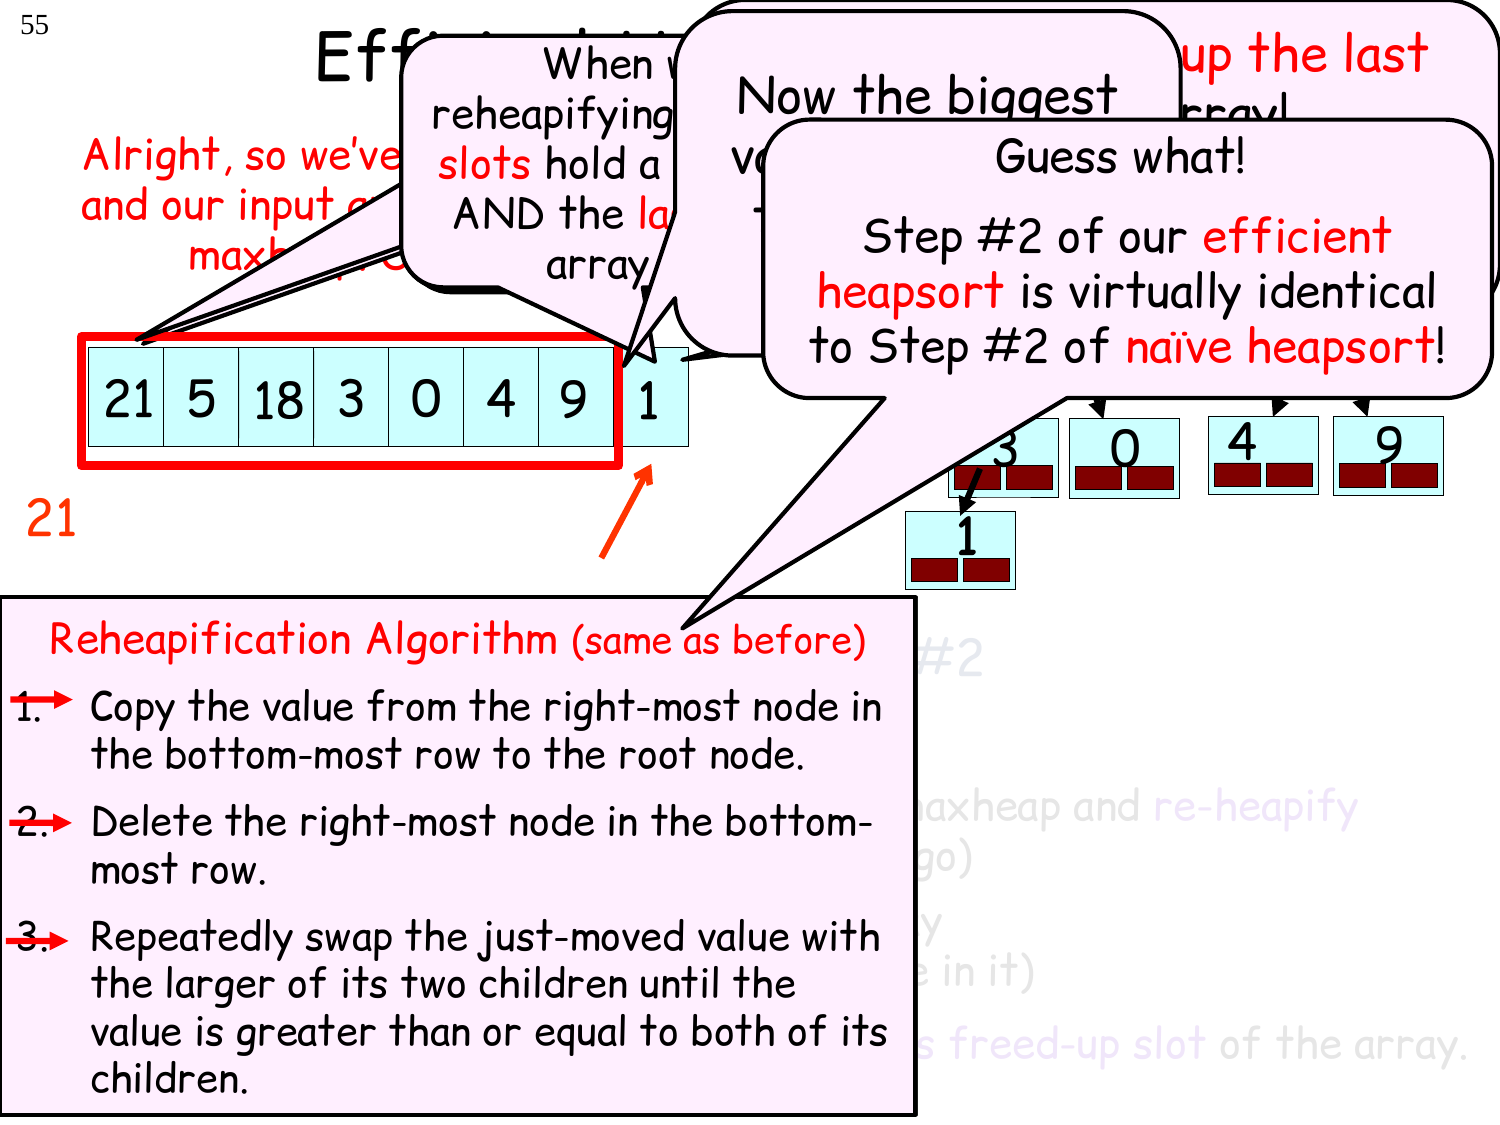

Note – this frees up the last slot in the array!
Our heap now only occupies the first N-1 slots of the array!
# Efficient Heapsort: Step #2
55
Now the biggest value is stored in the last slot of the array!
When we finish reheapifying, our first N-1 slots hold a valid maxheap AND the last slot of the array is empty!
But once we remove the top item, we have to reheapify our heap!
But once we remove the top item, we have to reheapify our heap!

Lets do it!
But once we remove the top item, we have to reheapify our heap!
Guess what!

Step #2 of our efficient heapsort is virtually identical to Step #2 of naïve heapsort!

Alright, so we’ve completed Step #1 and our input array now holds a valid maxheap. On to Step #2!
21

18
5

3

5

3
0
4

21
9
18
1
1

4
9
0
3

21
1
1

Reheapification Algorithm (same as before)
Copy the value from the right-most node in the bottom-most row to the root node.
Delete the right-most node in the bottom-most row.
Repeatedly swap the just-moved value with the larger of its two children until the value is greater than or equal to both of its children.

Now here’s Step #2
While there are numbers left in the heap:

1. Extract the biggest value from the maxheap and re-heapify
    (just as we learned about 20 slides ago)

   This frees up the last slot in the array
    (since the heap now has 1 fewer value in it)

3. Now put the extracted value into this freed-up slot of the array.